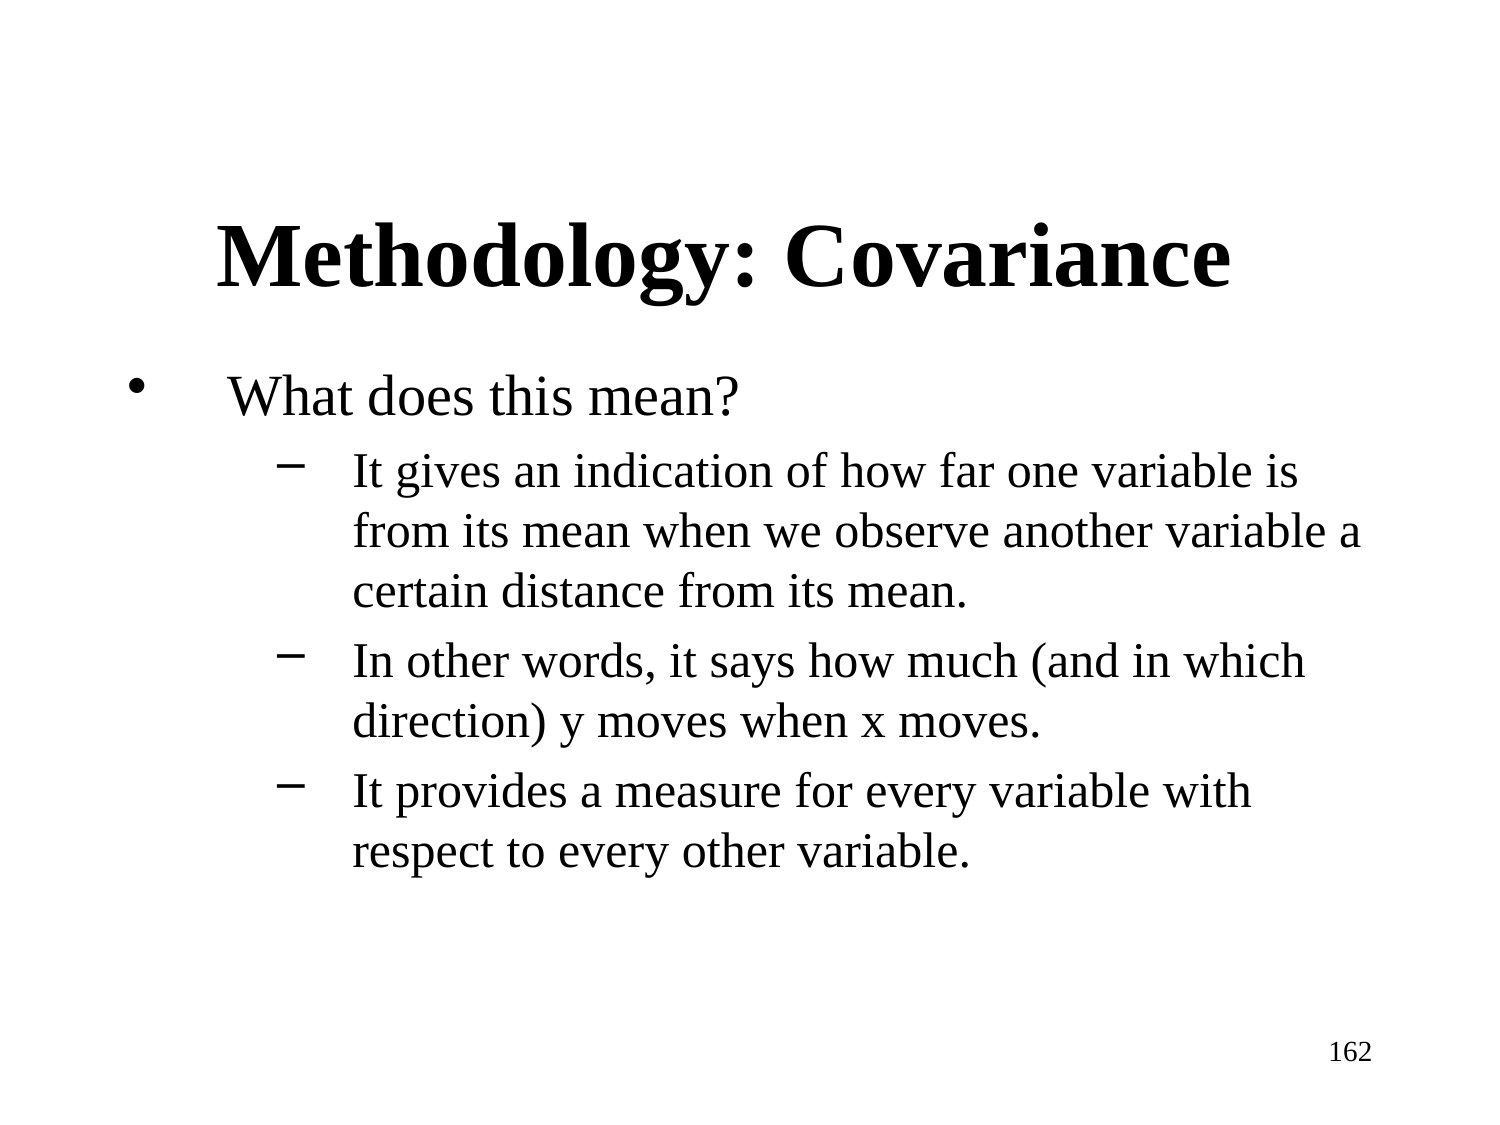

# Methodology: Covariance
What does this mean?
It gives an indication of how far one variable is from its mean when we observe another variable a certain distance from its mean.
In other words, it says how much (and in which direction) y moves when x moves.
It provides a measure for every variable with respect to every other variable.
162